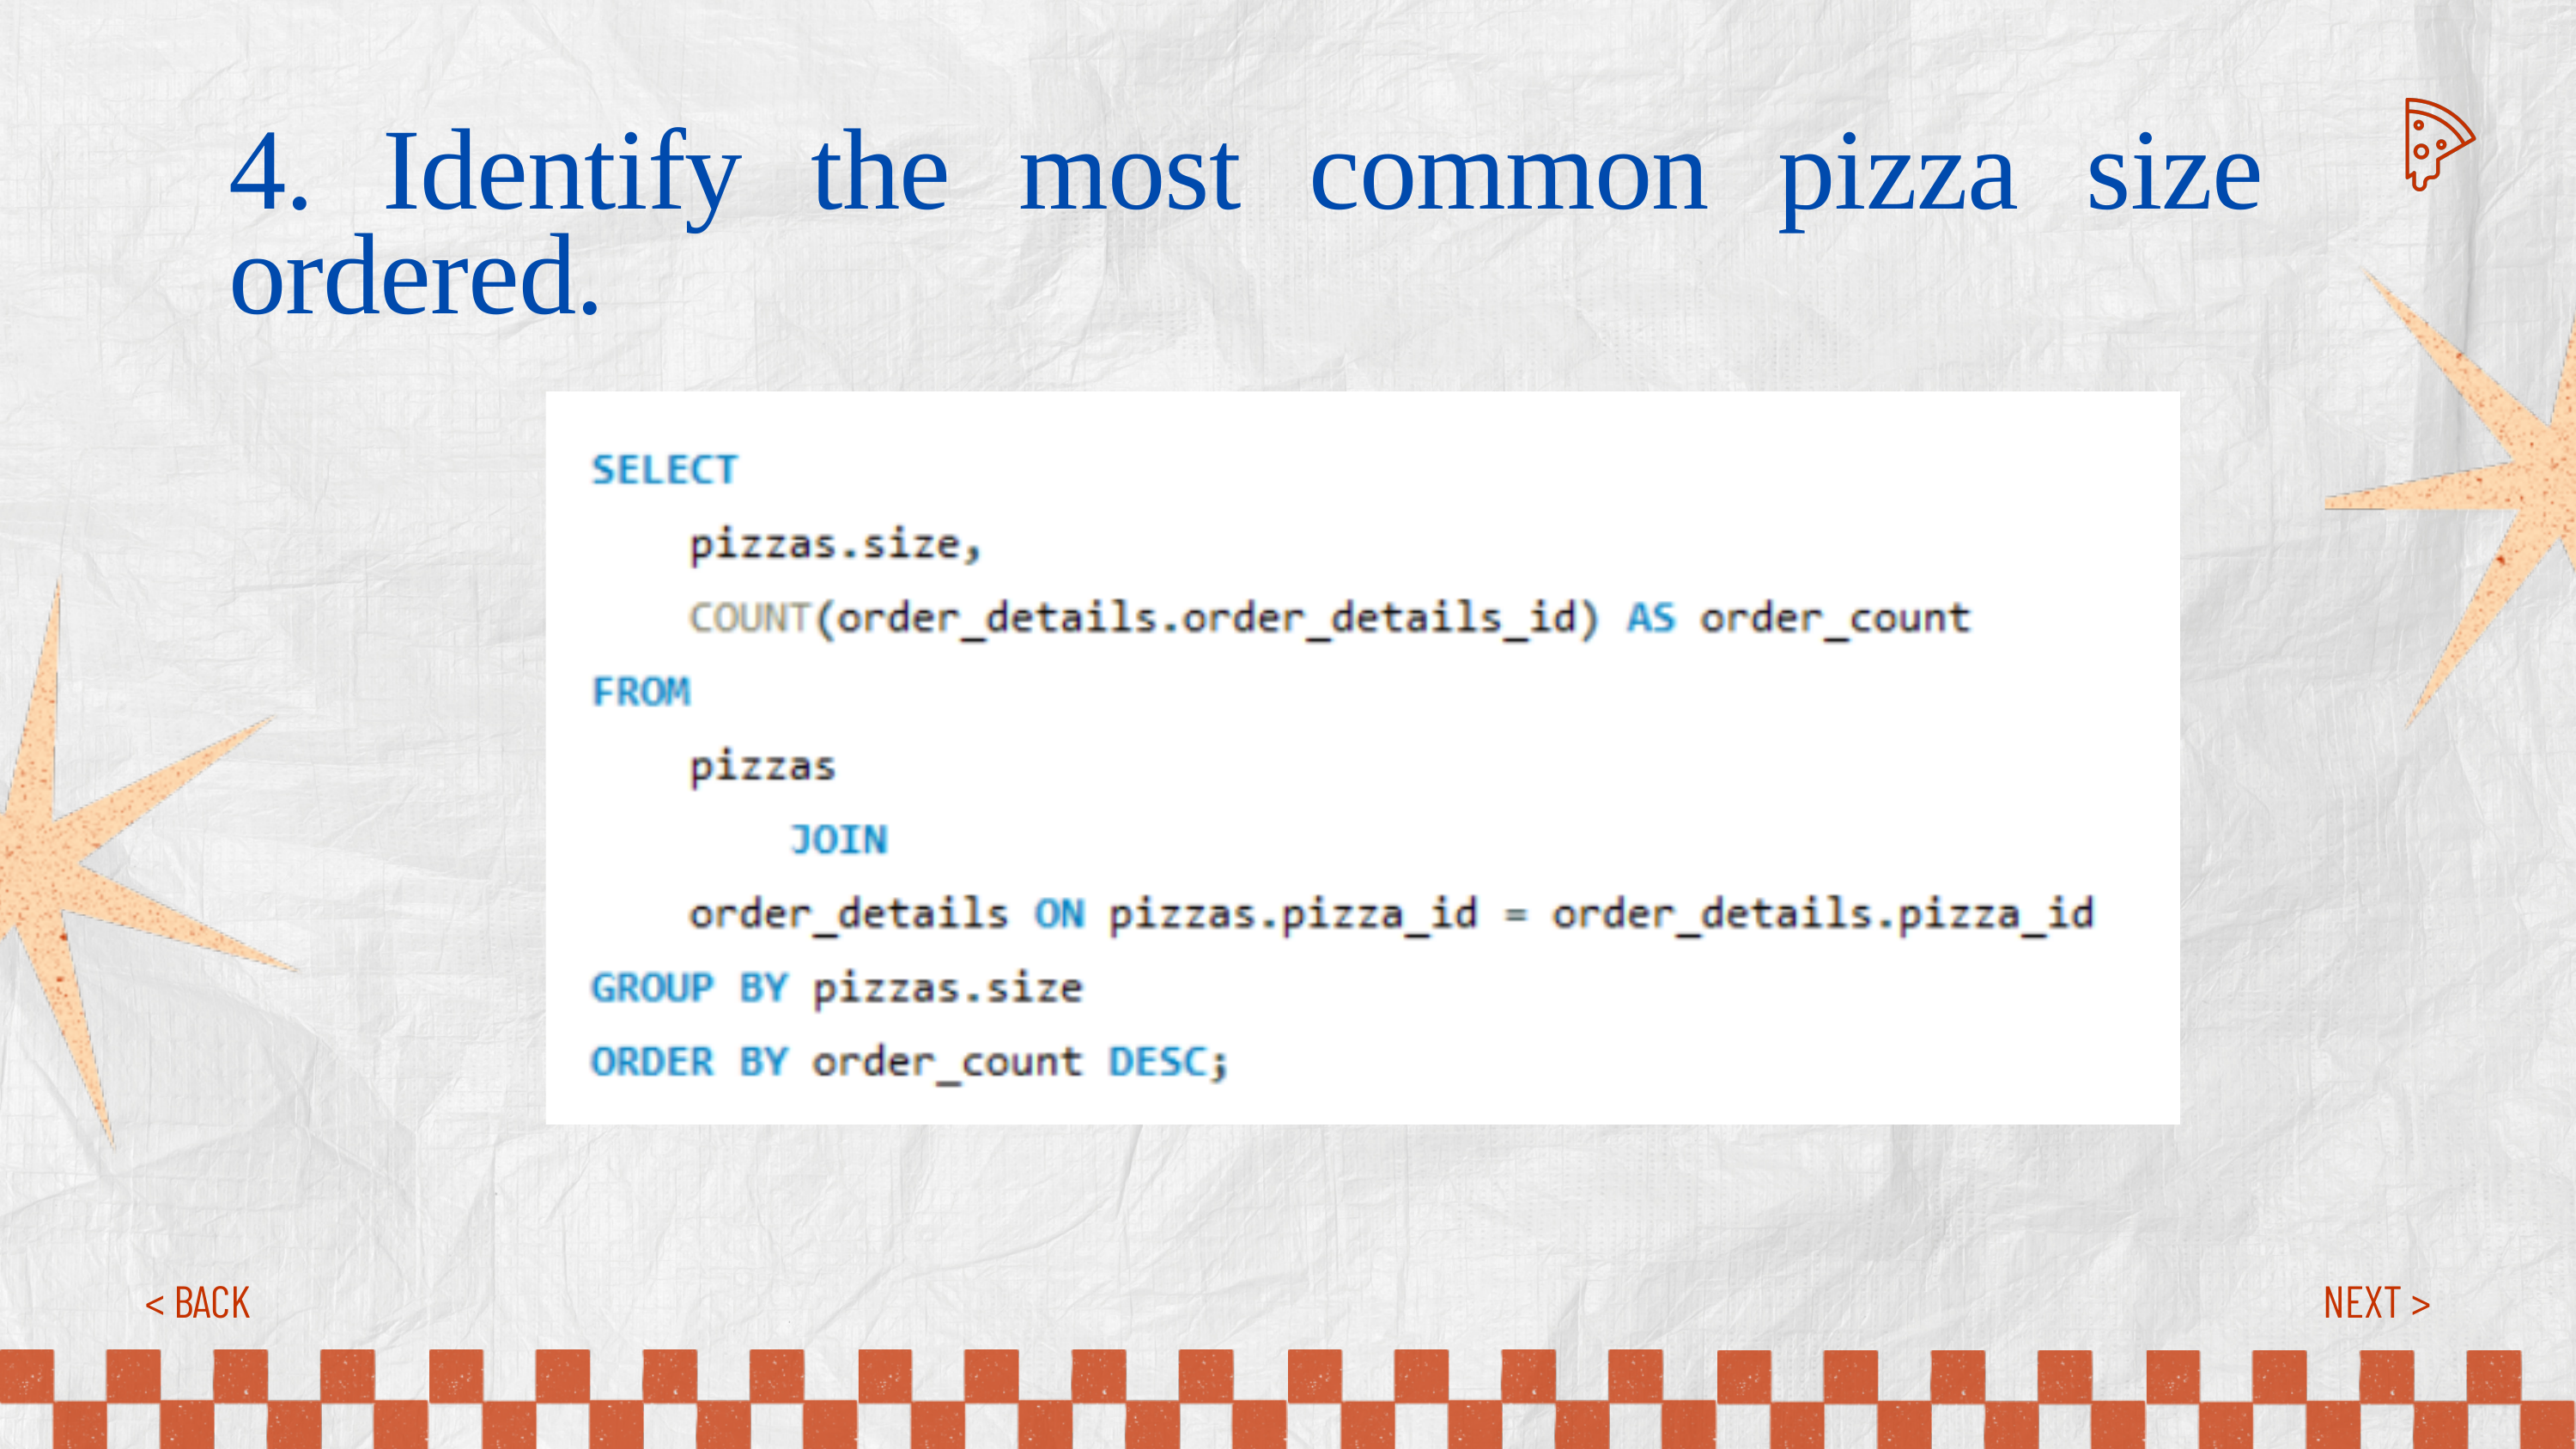

4. Identify the most common pizza size ordered.

< BACK
NEXT >